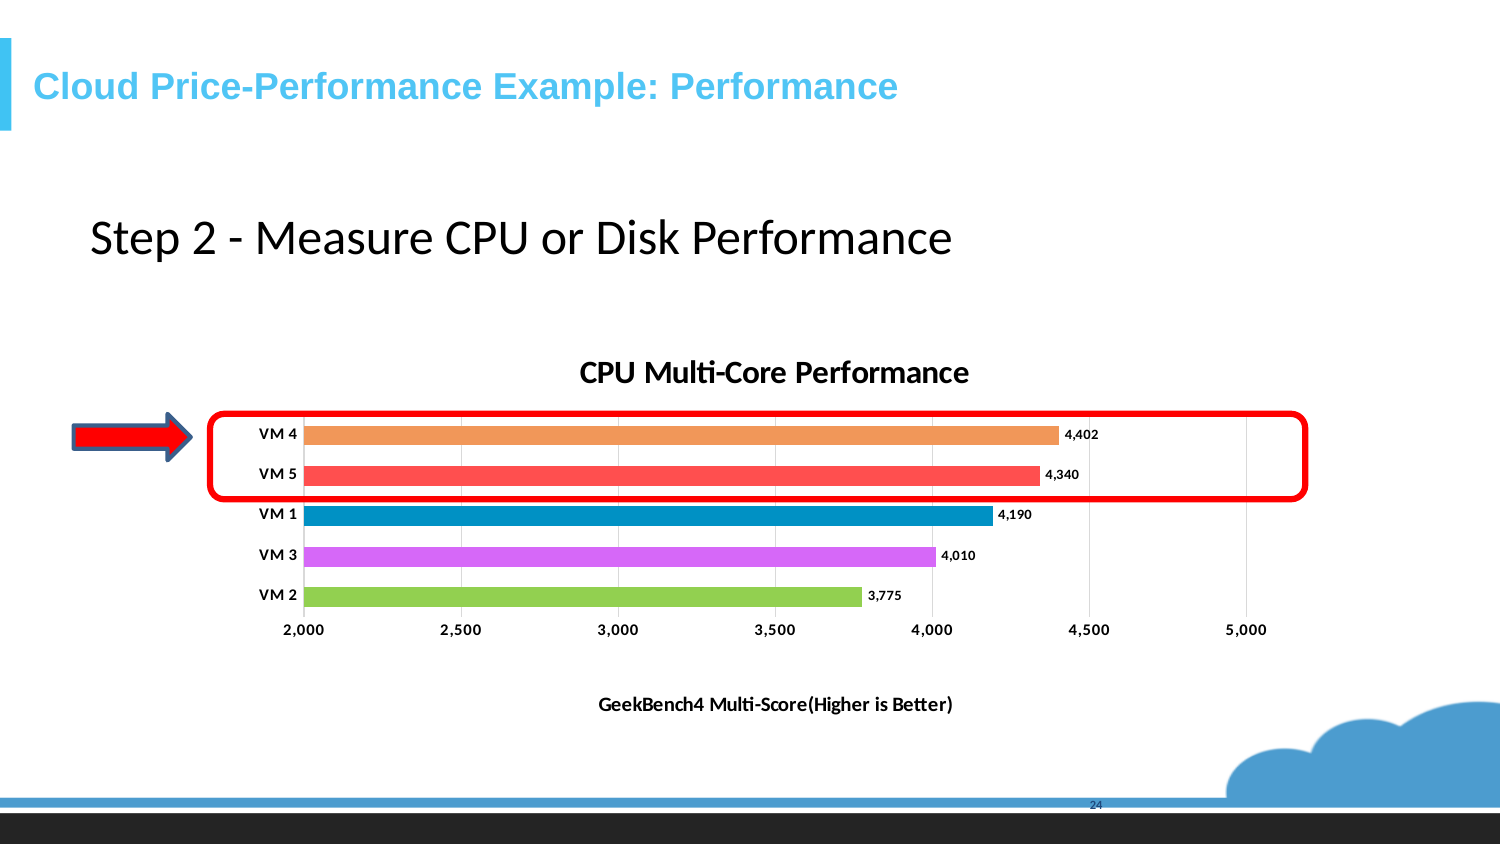

# Cloud Price-Performance Example: Performance

Step 2 - Measure CPU or Disk Performance

### Chart: CPU Multi-Core Performance

| Category | Multi-Core Price-Performance |
|---|---|
| VM 2 | 3775.304 |
| VM 3 | 4009.92 |
| VM 1 | 4190.4 |
| VM 5 | 4340.376 |
| VM 4 | 4402.16 |

24